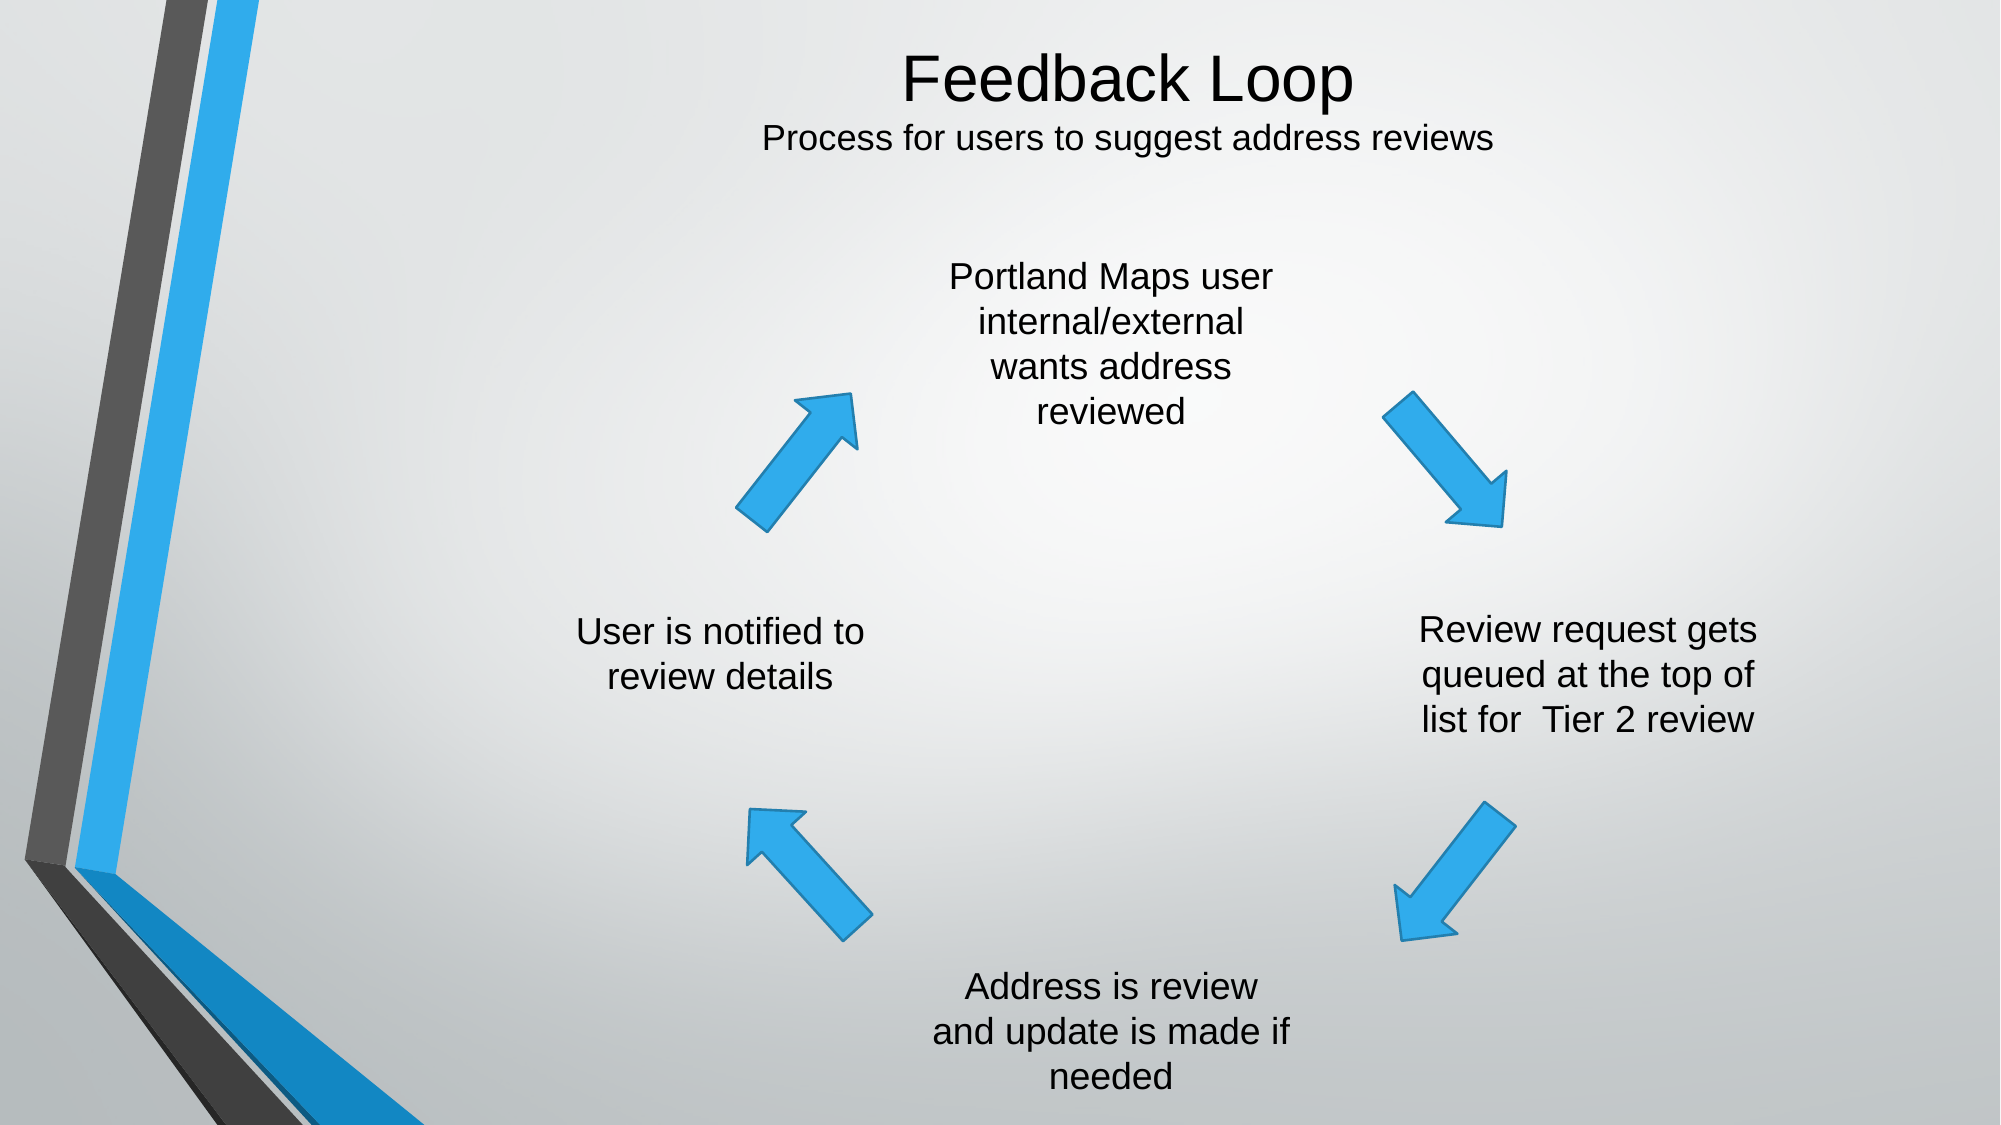

# Feedback Loop Process for users to suggest address reviews
Portland Maps user internal/external wants address reviewed

Review request gets queued at the top of list for  Tier 2 review
User is notified to review details

Address is review and update is made if needed